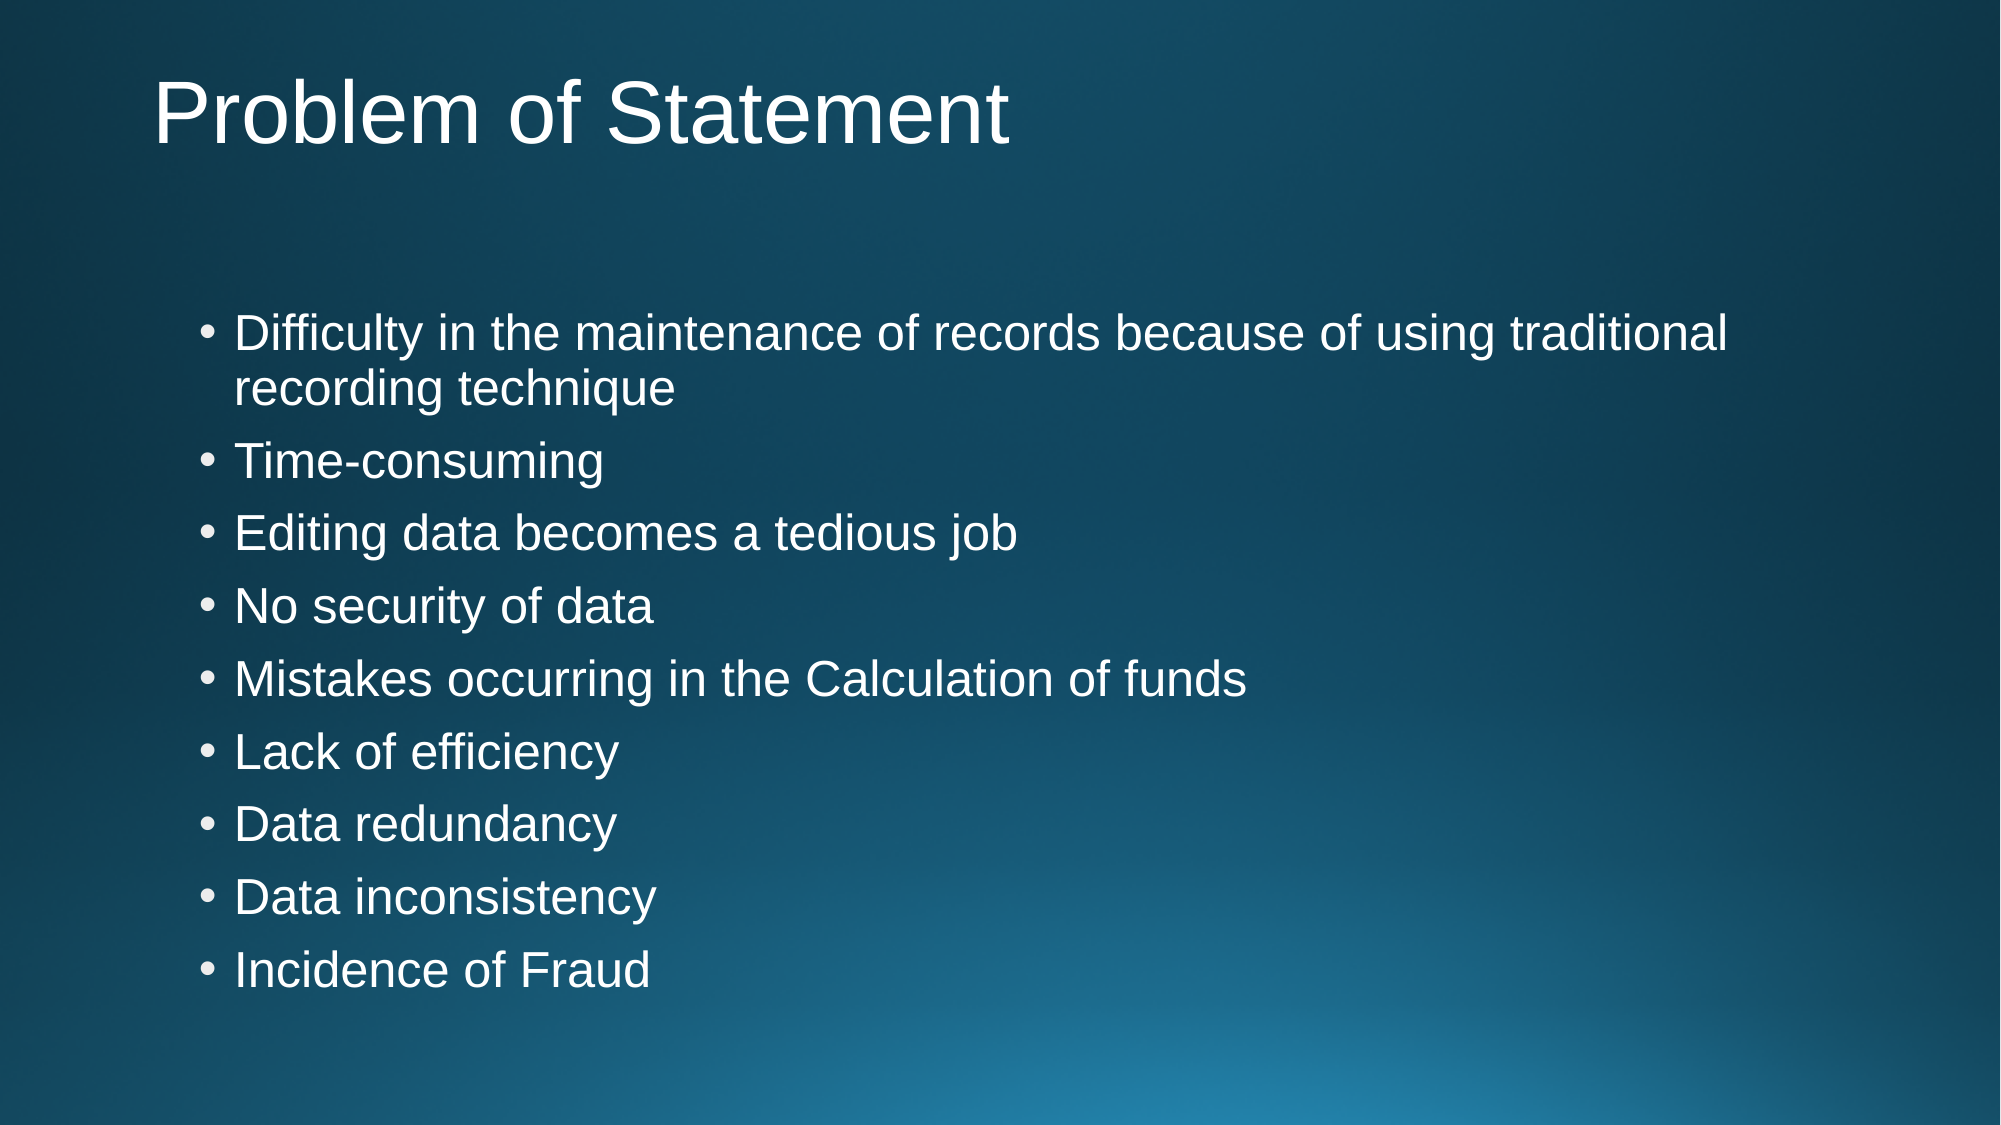

# Problem of Statement
Difficulty in the maintenance of records because of using traditional recording technique
Time-consuming
Editing data becomes a tedious job
No security of data
Mistakes occurring in the Calculation of funds
Lack of efficiency
Data redundancy
Data inconsistency
Incidence of Fraud